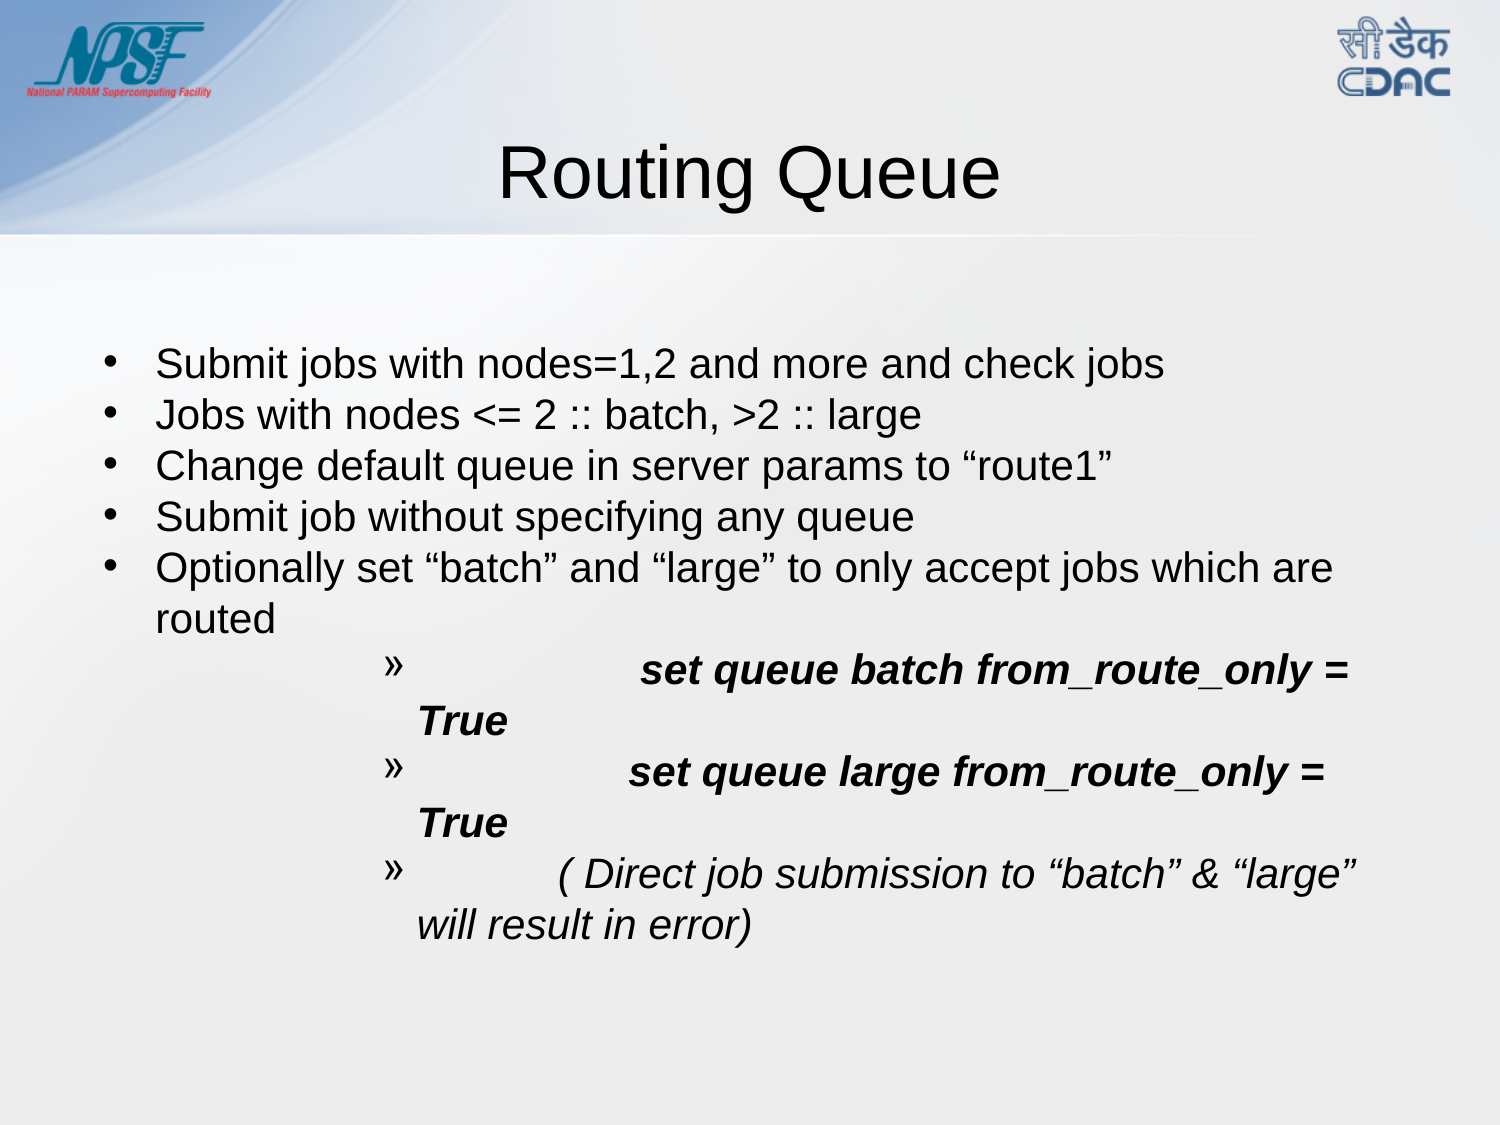

# Routing Queue
Submit jobs with nodes=1,2 and more and check jobs
Jobs with nodes <= 2 :: batch, >2 :: large
Change default queue in server params to “route1”
Submit job without specifying any queue
Optionally set “batch” and “large” to only accept jobs which are routed
                   set queue batch from_route_only = True
                  set queue large from_route_only = True
            ( Direct job submission to “batch” & “large” will result in error)